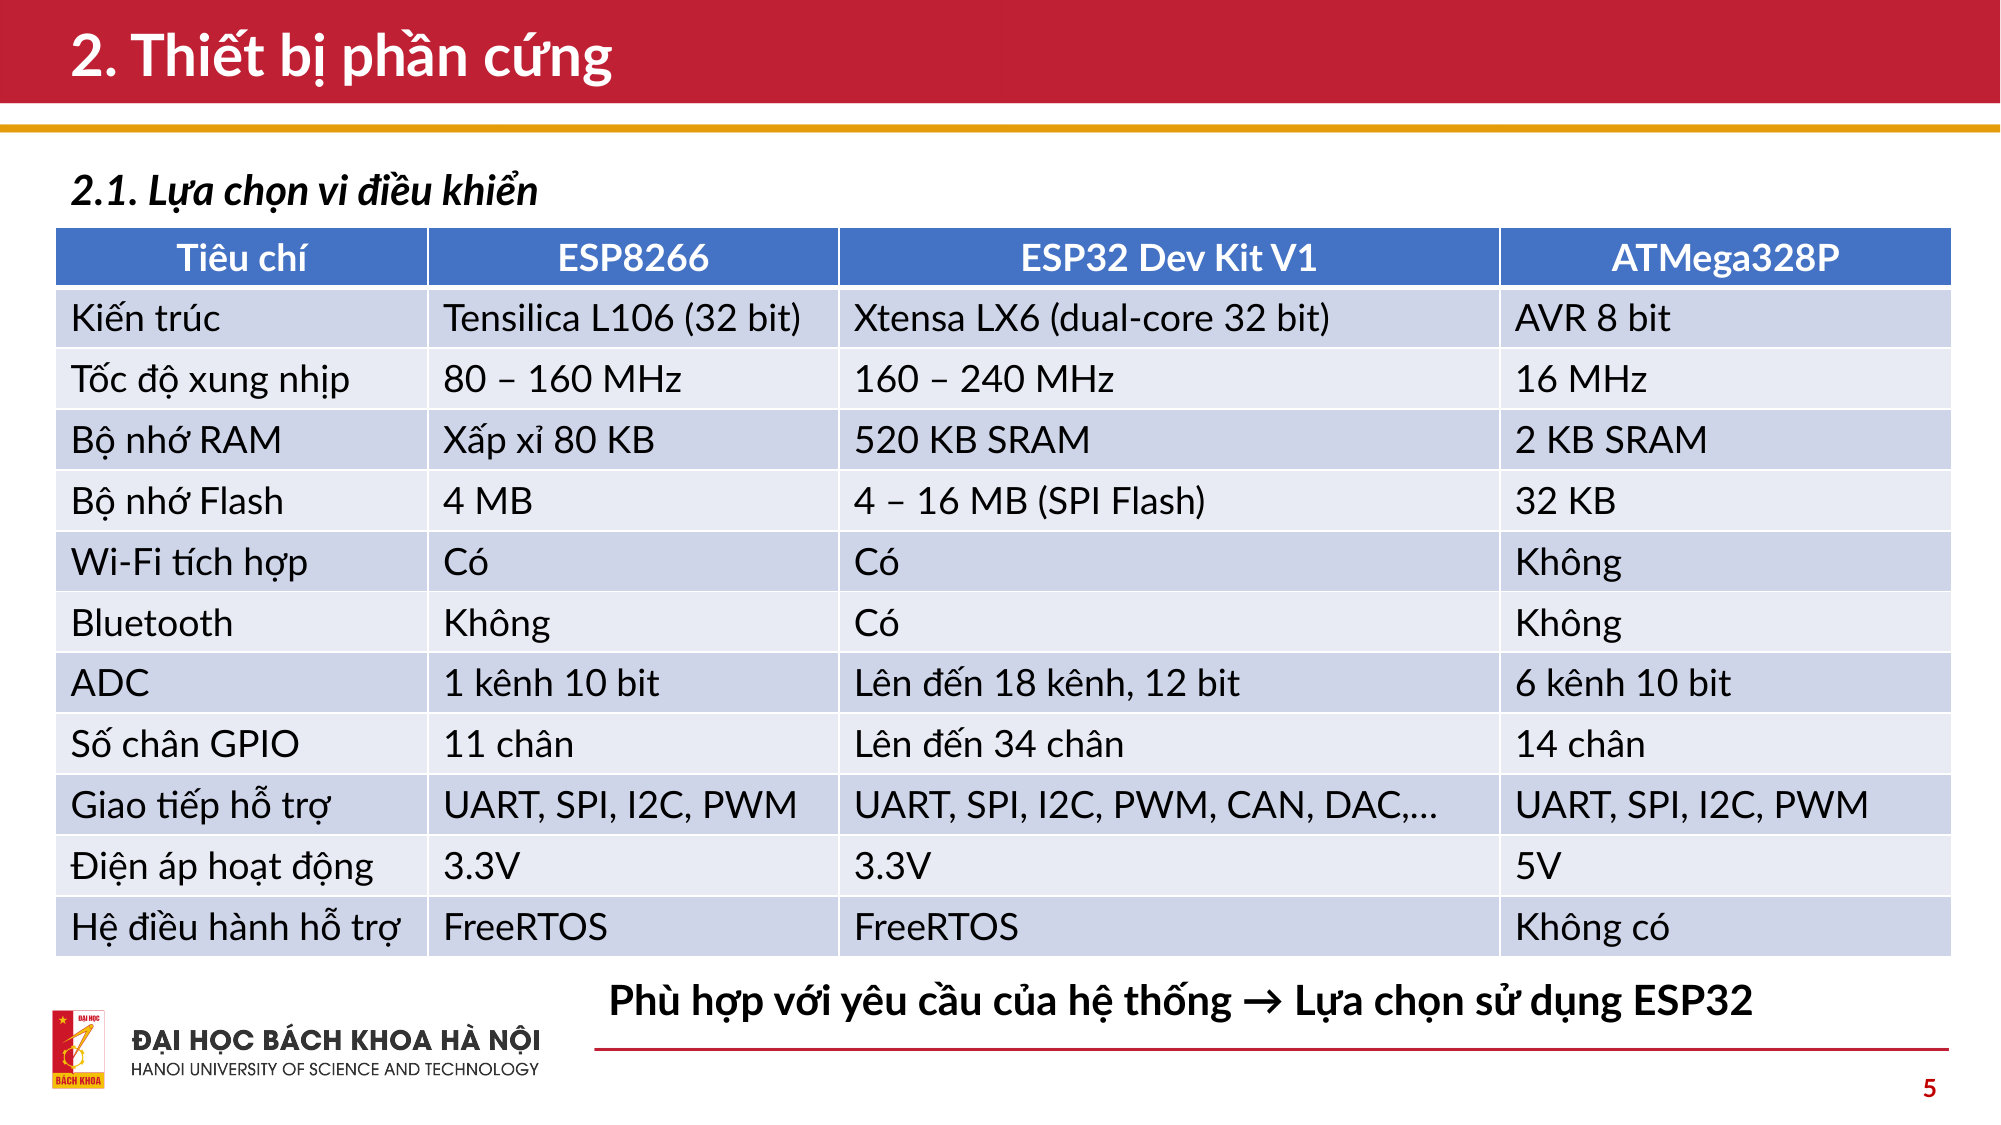

# 2. Thiết bị phần cứng
2.1. Lựa chọn vi điều khiển

| Tiêu chí | ESP8266 | ESP32 Dev Kit V1 | ATMega328P |
| --- | --- | --- | --- |
| Kiến trúc | Tensilica L106 (32 bit) | Xtensa LX6 (dual-core 32 bit) | AVR 8 bit |
| Tốc độ xung nhịp | 80 – 160 MHz | 160 – 240 MHz | 16 MHz |
| Bộ nhớ RAM | Xấp xỉ 80 KB | 520 KB SRAM | 2 KB SRAM |
| Bộ nhớ Flash | 4 MB | 4 – 16 MB (SPI Flash) | 32 KB |
| Wi-Fi tích hợp | Có | Có | Không |
| Bluetooth | Không | Có | Không |
| ADC | 1 kênh 10 bit | Lên đến 18 kênh, 12 bit | 6 kênh 10 bit |
| Số chân GPIO | 11 chân | Lên đến 34 chân | 14 chân |
| Giao tiếp hỗ trợ | UART, SPI, I2C, PWM | UART, SPI, I2C, PWM, CAN, DAC,… | UART, SPI, I2C, PWM |
| Điện áp hoạt động | 3.3V | 3.3V | 5V |
| Hệ điều hành hỗ trợ | FreeRTOS | FreeRTOS | Không có |
Phù hợp với yêu cầu của hệ thống → Lựa chọn sử dụng ESP32
5